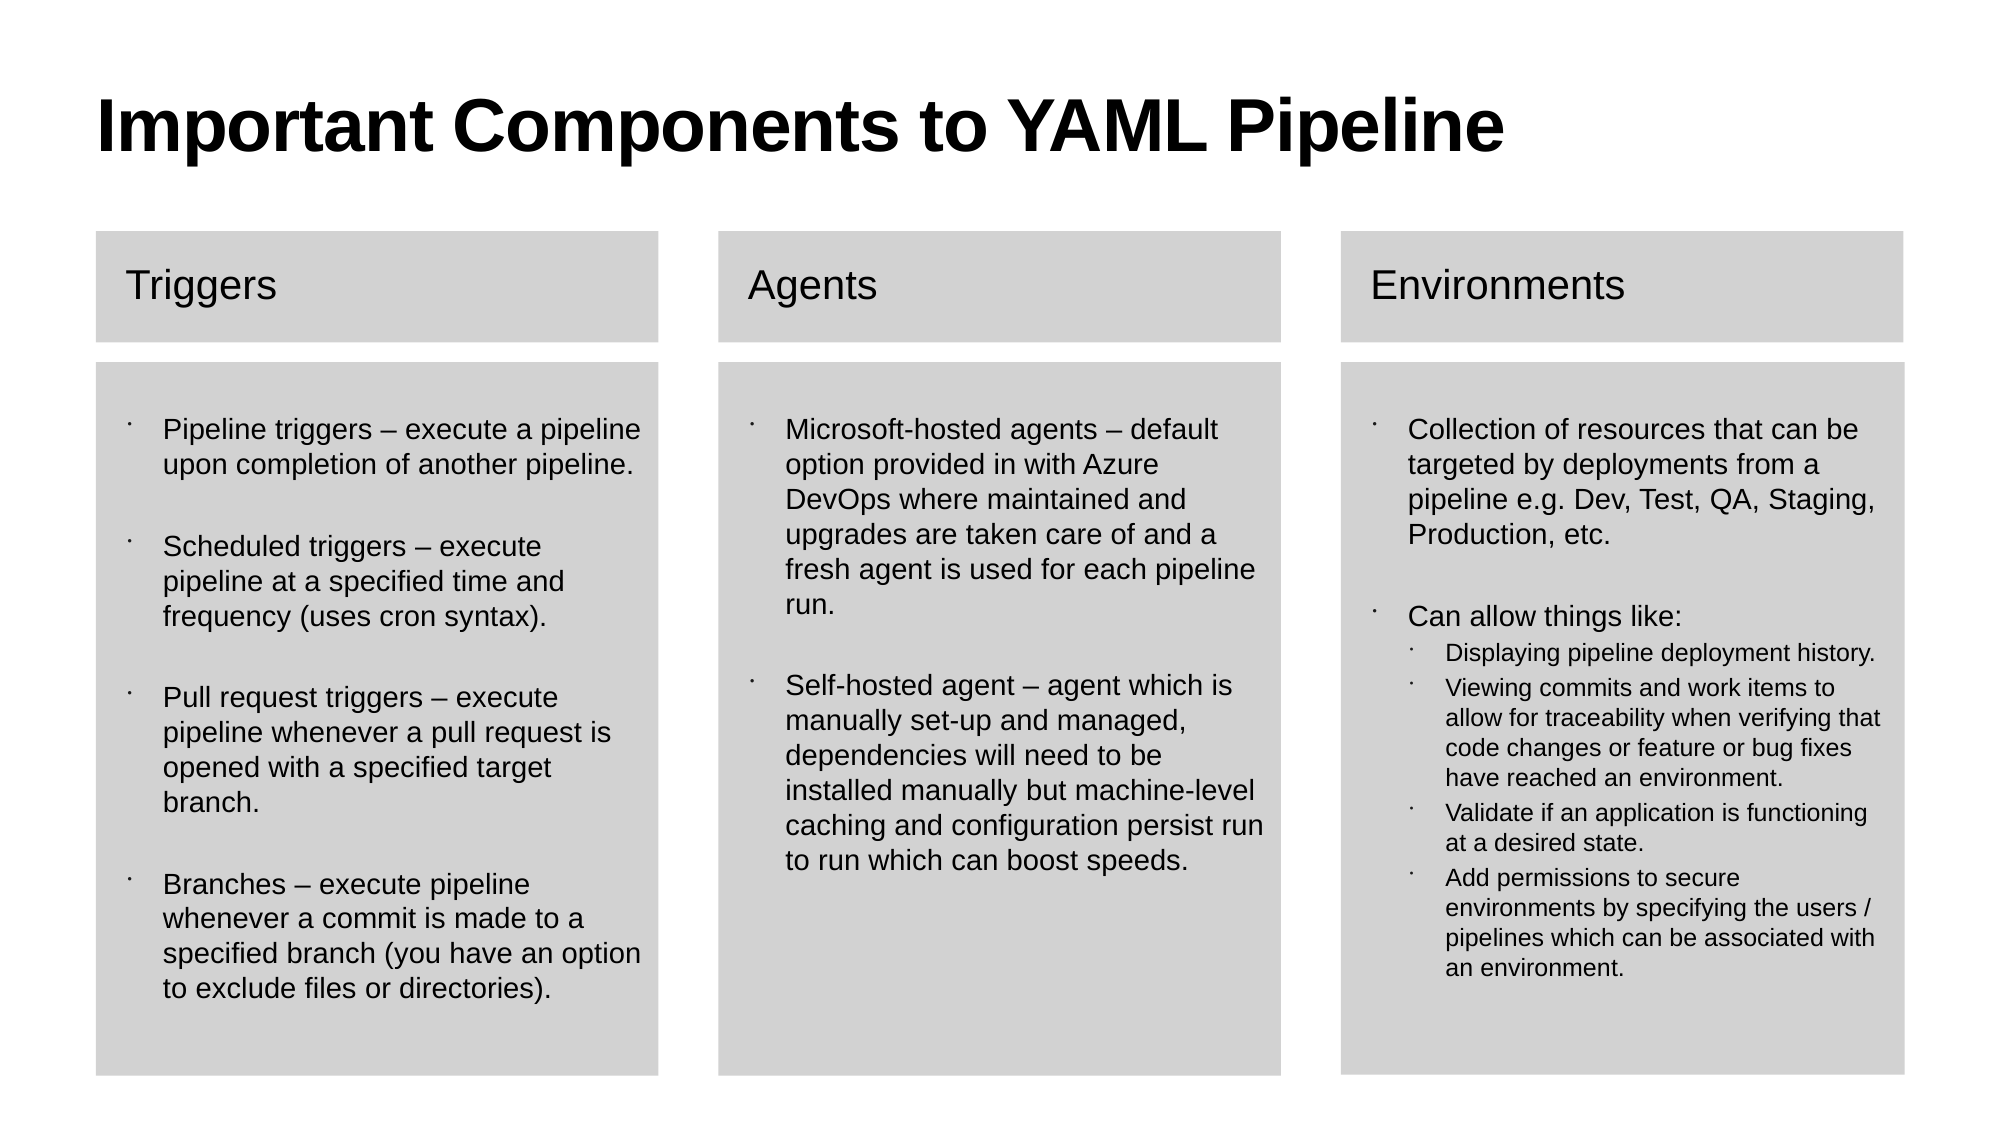

# Important Components to YAML Pipeline
Triggers
Agents
Environments

Pipeline triggers – execute a pipeline upon completion of another pipeline.

Scheduled triggers – execute pipeline at a specified time and frequency (uses cron syntax).

Pull request triggers – execute pipeline whenever a pull request is opened with a specified target branch.

Branches – execute pipeline whenever a commit is made to a specified branch (you have an option to exclude files or directories).

Microsoft-hosted agents – default option provided in with Azure DevOps where maintained and upgrades are taken care of and a fresh agent is used for each pipeline run.

Self-hosted agent – agent which is manually set-up and managed, dependencies will need to be installed manually but machine-level caching and configuration persist run to run which can boost speeds.

Collection of resources that can be targeted by deployments from a pipeline e.g. Dev, Test, QA, Staging, Production, etc.

Can allow things like:
Displaying pipeline deployment history.
Viewing commits and work items to allow for traceability when verifying that code changes or feature or bug fixes have reached an environment.
Validate if an application is functioning at a desired state.
Add permissions to secure environments by specifying the users / pipelines which can be associated with an environment.